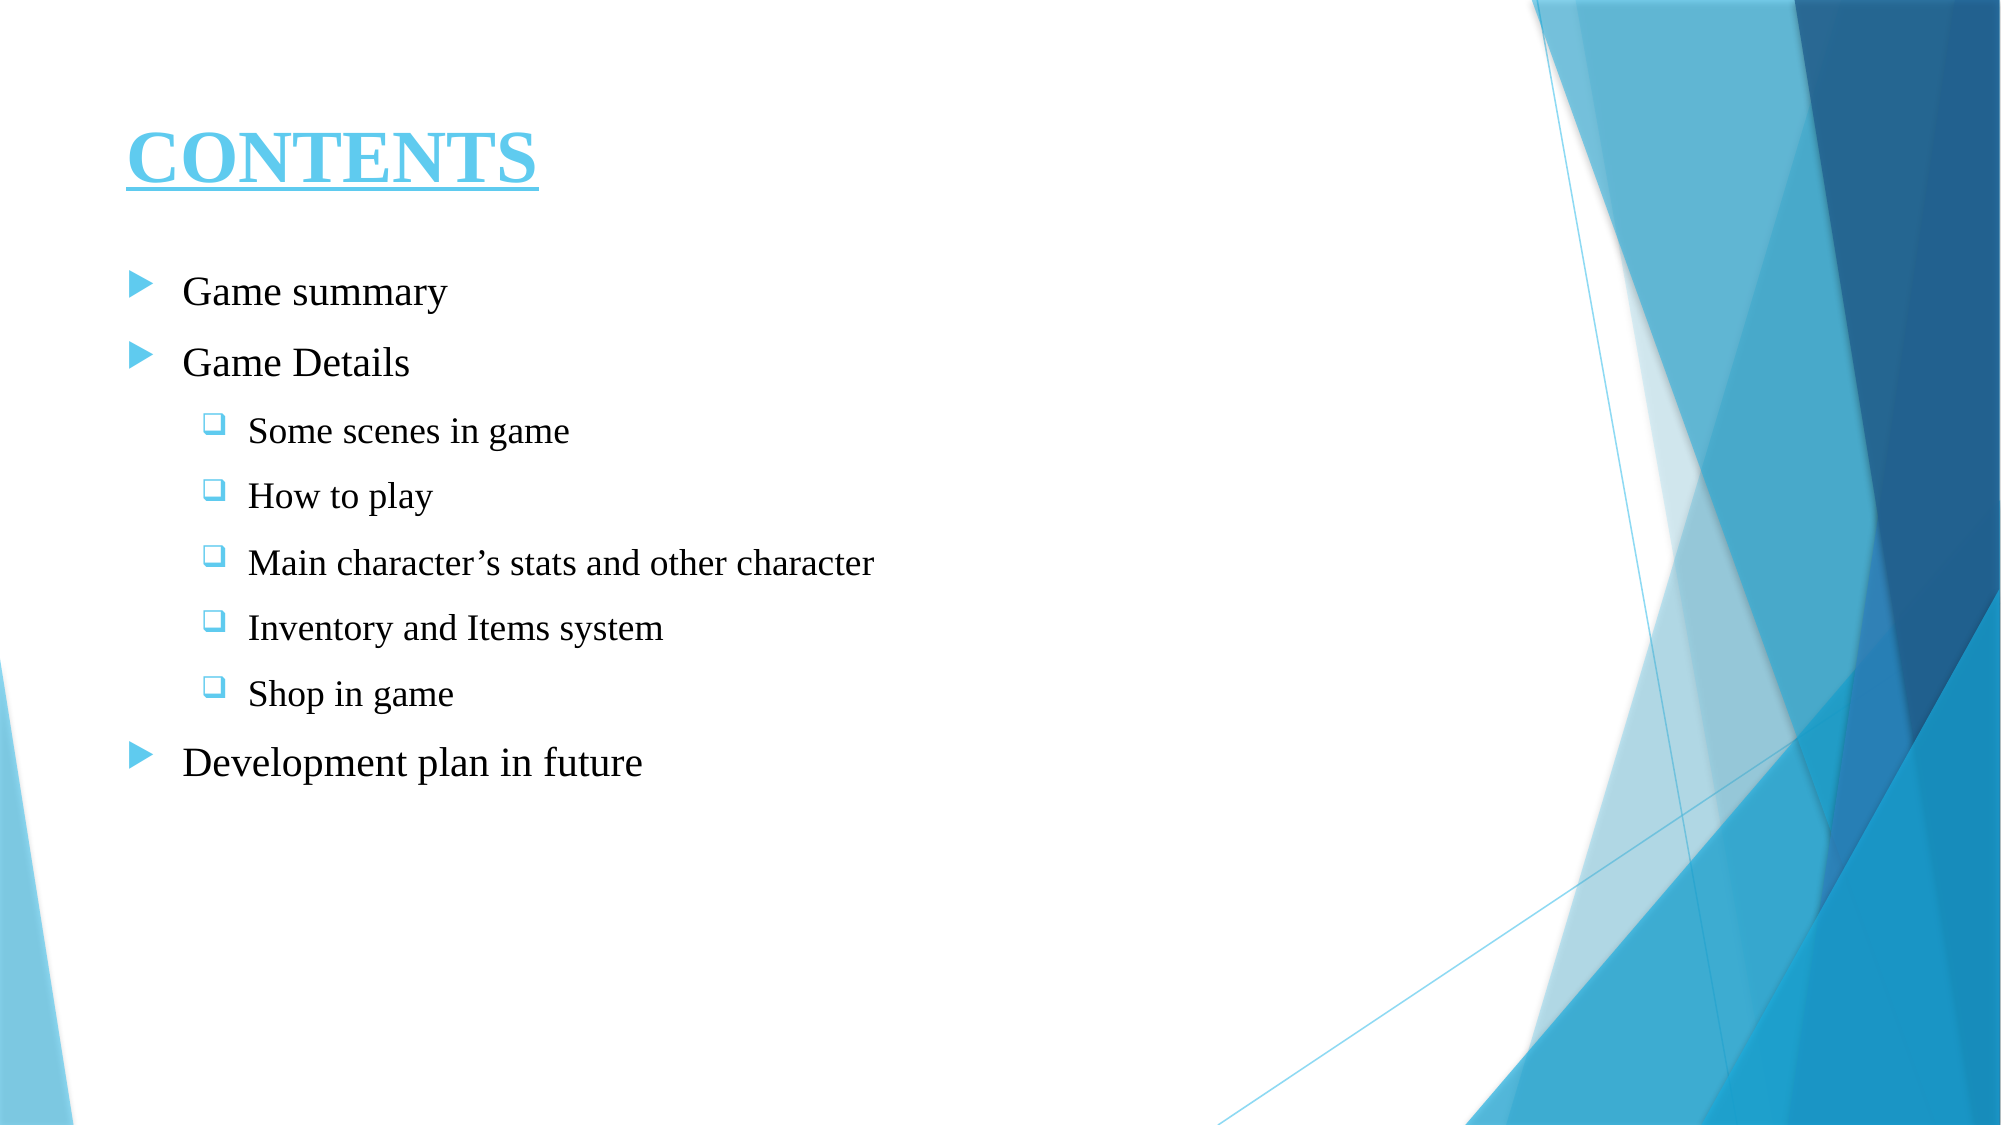

# CONTENTS
Game summary
Game Details
Some scenes in game
How to play
Main character’s stats and other character
Inventory and Items system
Shop in game
Development plan in future